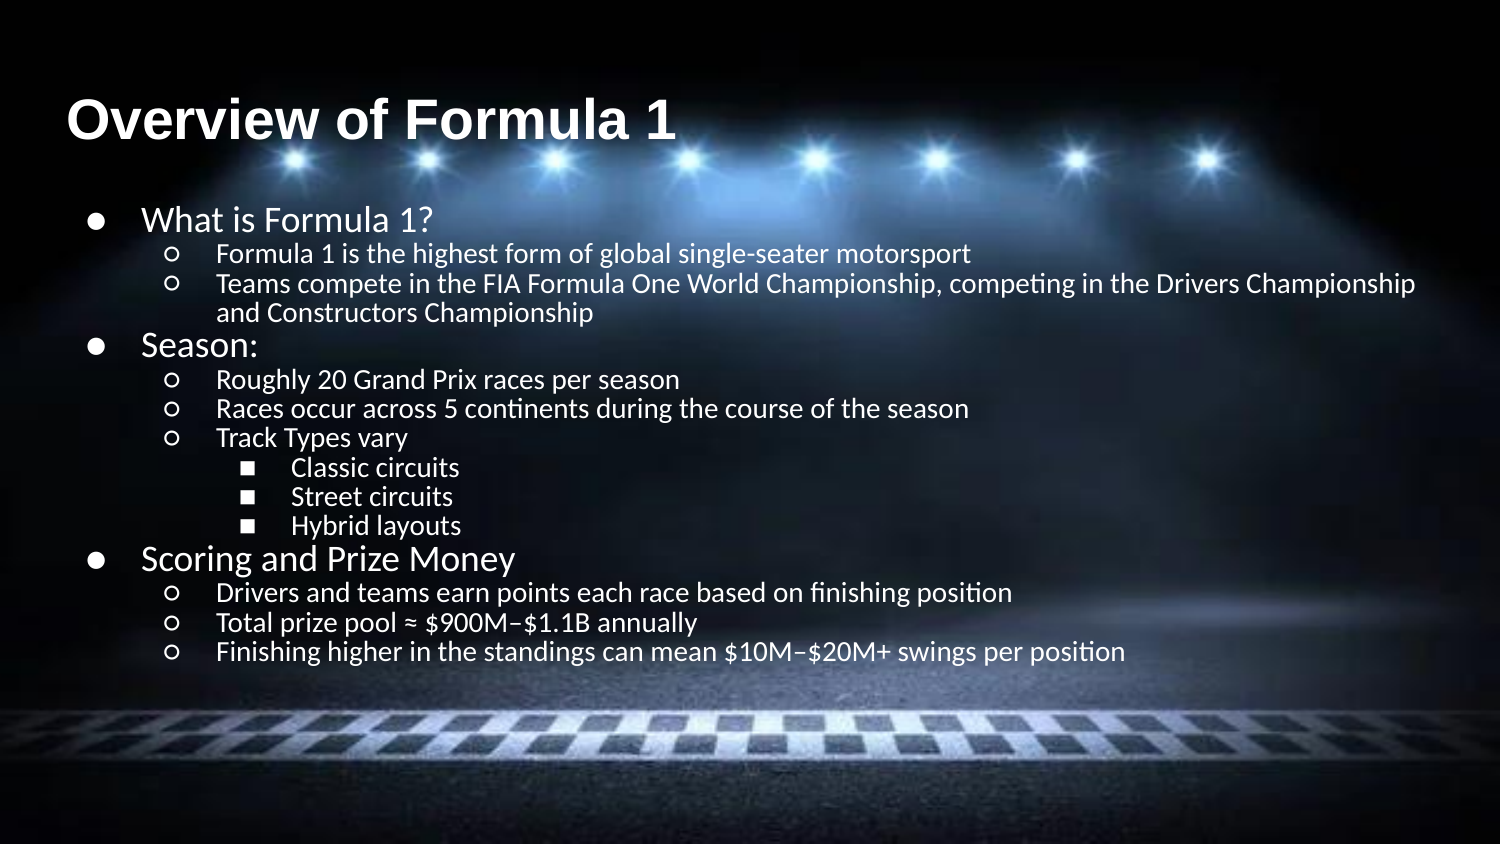

# Overview of Formula 1
What is Formula 1?
Formula 1 is the highest form of global single-seater motorsport
Teams compete in the FIA Formula One World Championship, competing in the Drivers Championship and Constructors Championship
Season:
Roughly 20 Grand Prix races per season
Races occur across 5 continents during the course of the season
Track Types vary
Classic circuits
Street circuits
Hybrid layouts
Scoring and Prize Money
Drivers and teams earn points each race based on finishing position
Total prize pool ≈ $900M–$1.1B annually
Finishing higher in the standings can mean $10M–$20M+ swings per position